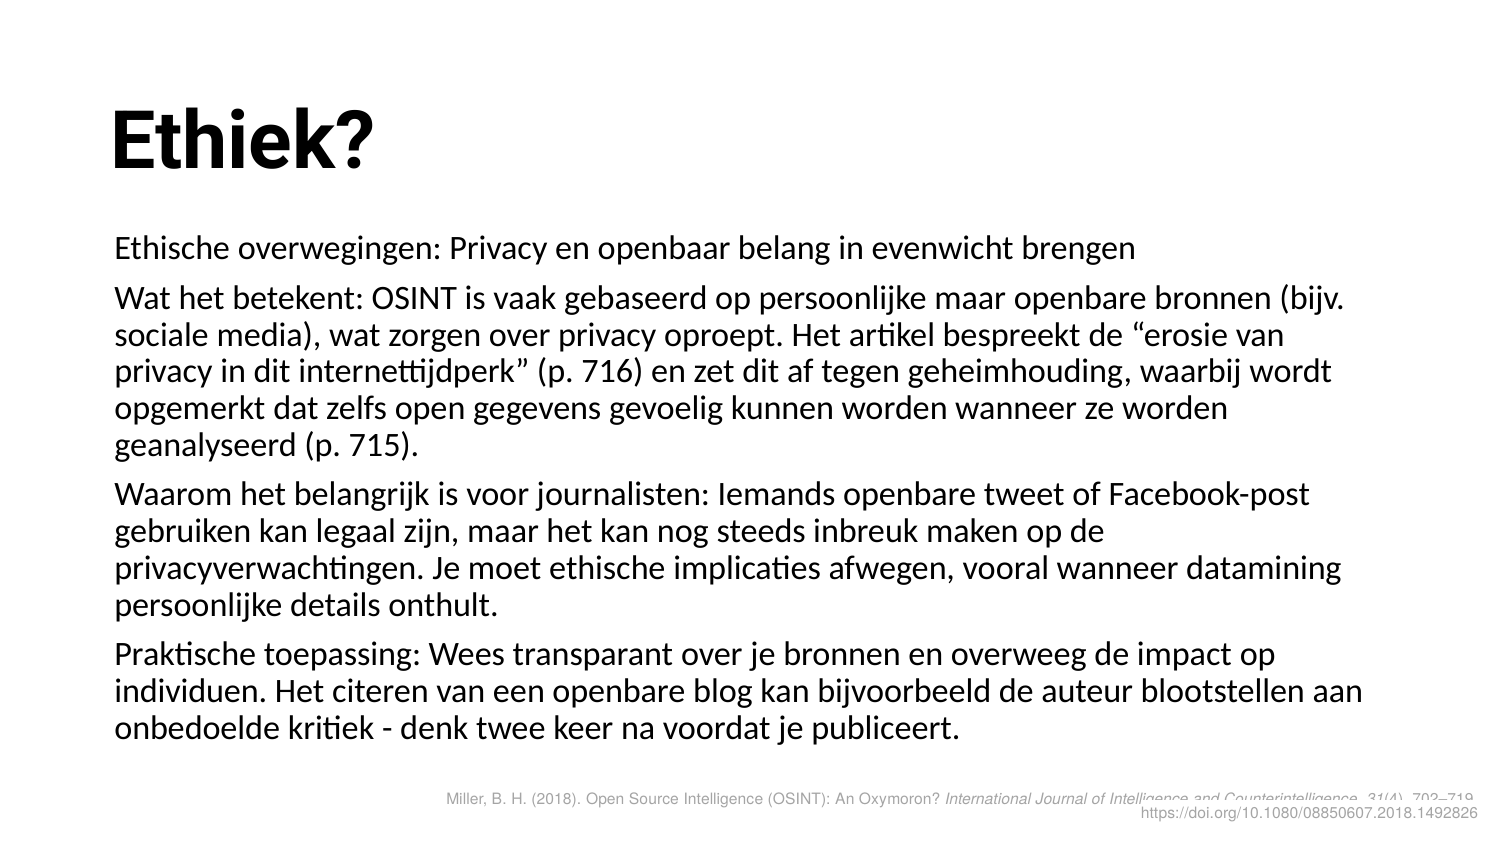

Ethiek?
Ethische overwegingen: Privacy en openbaar belang in evenwicht brengen
Wat het betekent: OSINT is vaak gebaseerd op persoonlijke maar openbare bronnen (bijv. sociale media), wat zorgen over privacy oproept. Het artikel bespreekt de “erosie van privacy in dit internettijdperk” (p. 716) en zet dit af tegen geheimhouding, waarbij wordt opgemerkt dat zelfs open gegevens gevoelig kunnen worden wanneer ze worden geanalyseerd (p. 715).
Waarom het belangrijk is voor journalisten: Iemands openbare tweet of Facebook-post gebruiken kan legaal zijn, maar het kan nog steeds inbreuk maken op de privacyverwachtingen. Je moet ethische implicaties afwegen, vooral wanneer datamining persoonlijke details onthult.
Praktische toepassing: Wees transparant over je bronnen en overweeg de impact op individuen. Het citeren van een openbare blog kan bijvoorbeeld de auteur blootstellen aan onbedoelde kritiek - denk twee keer na voordat je publiceert.

Miller, B. H. (2018). Open Source Intelligence (OSINT): An Oxymoron? International Journal of Intelligence and Counterintelligence, 31(4), 702–719. https://doi.org/10.1080/08850607.2018.1492826